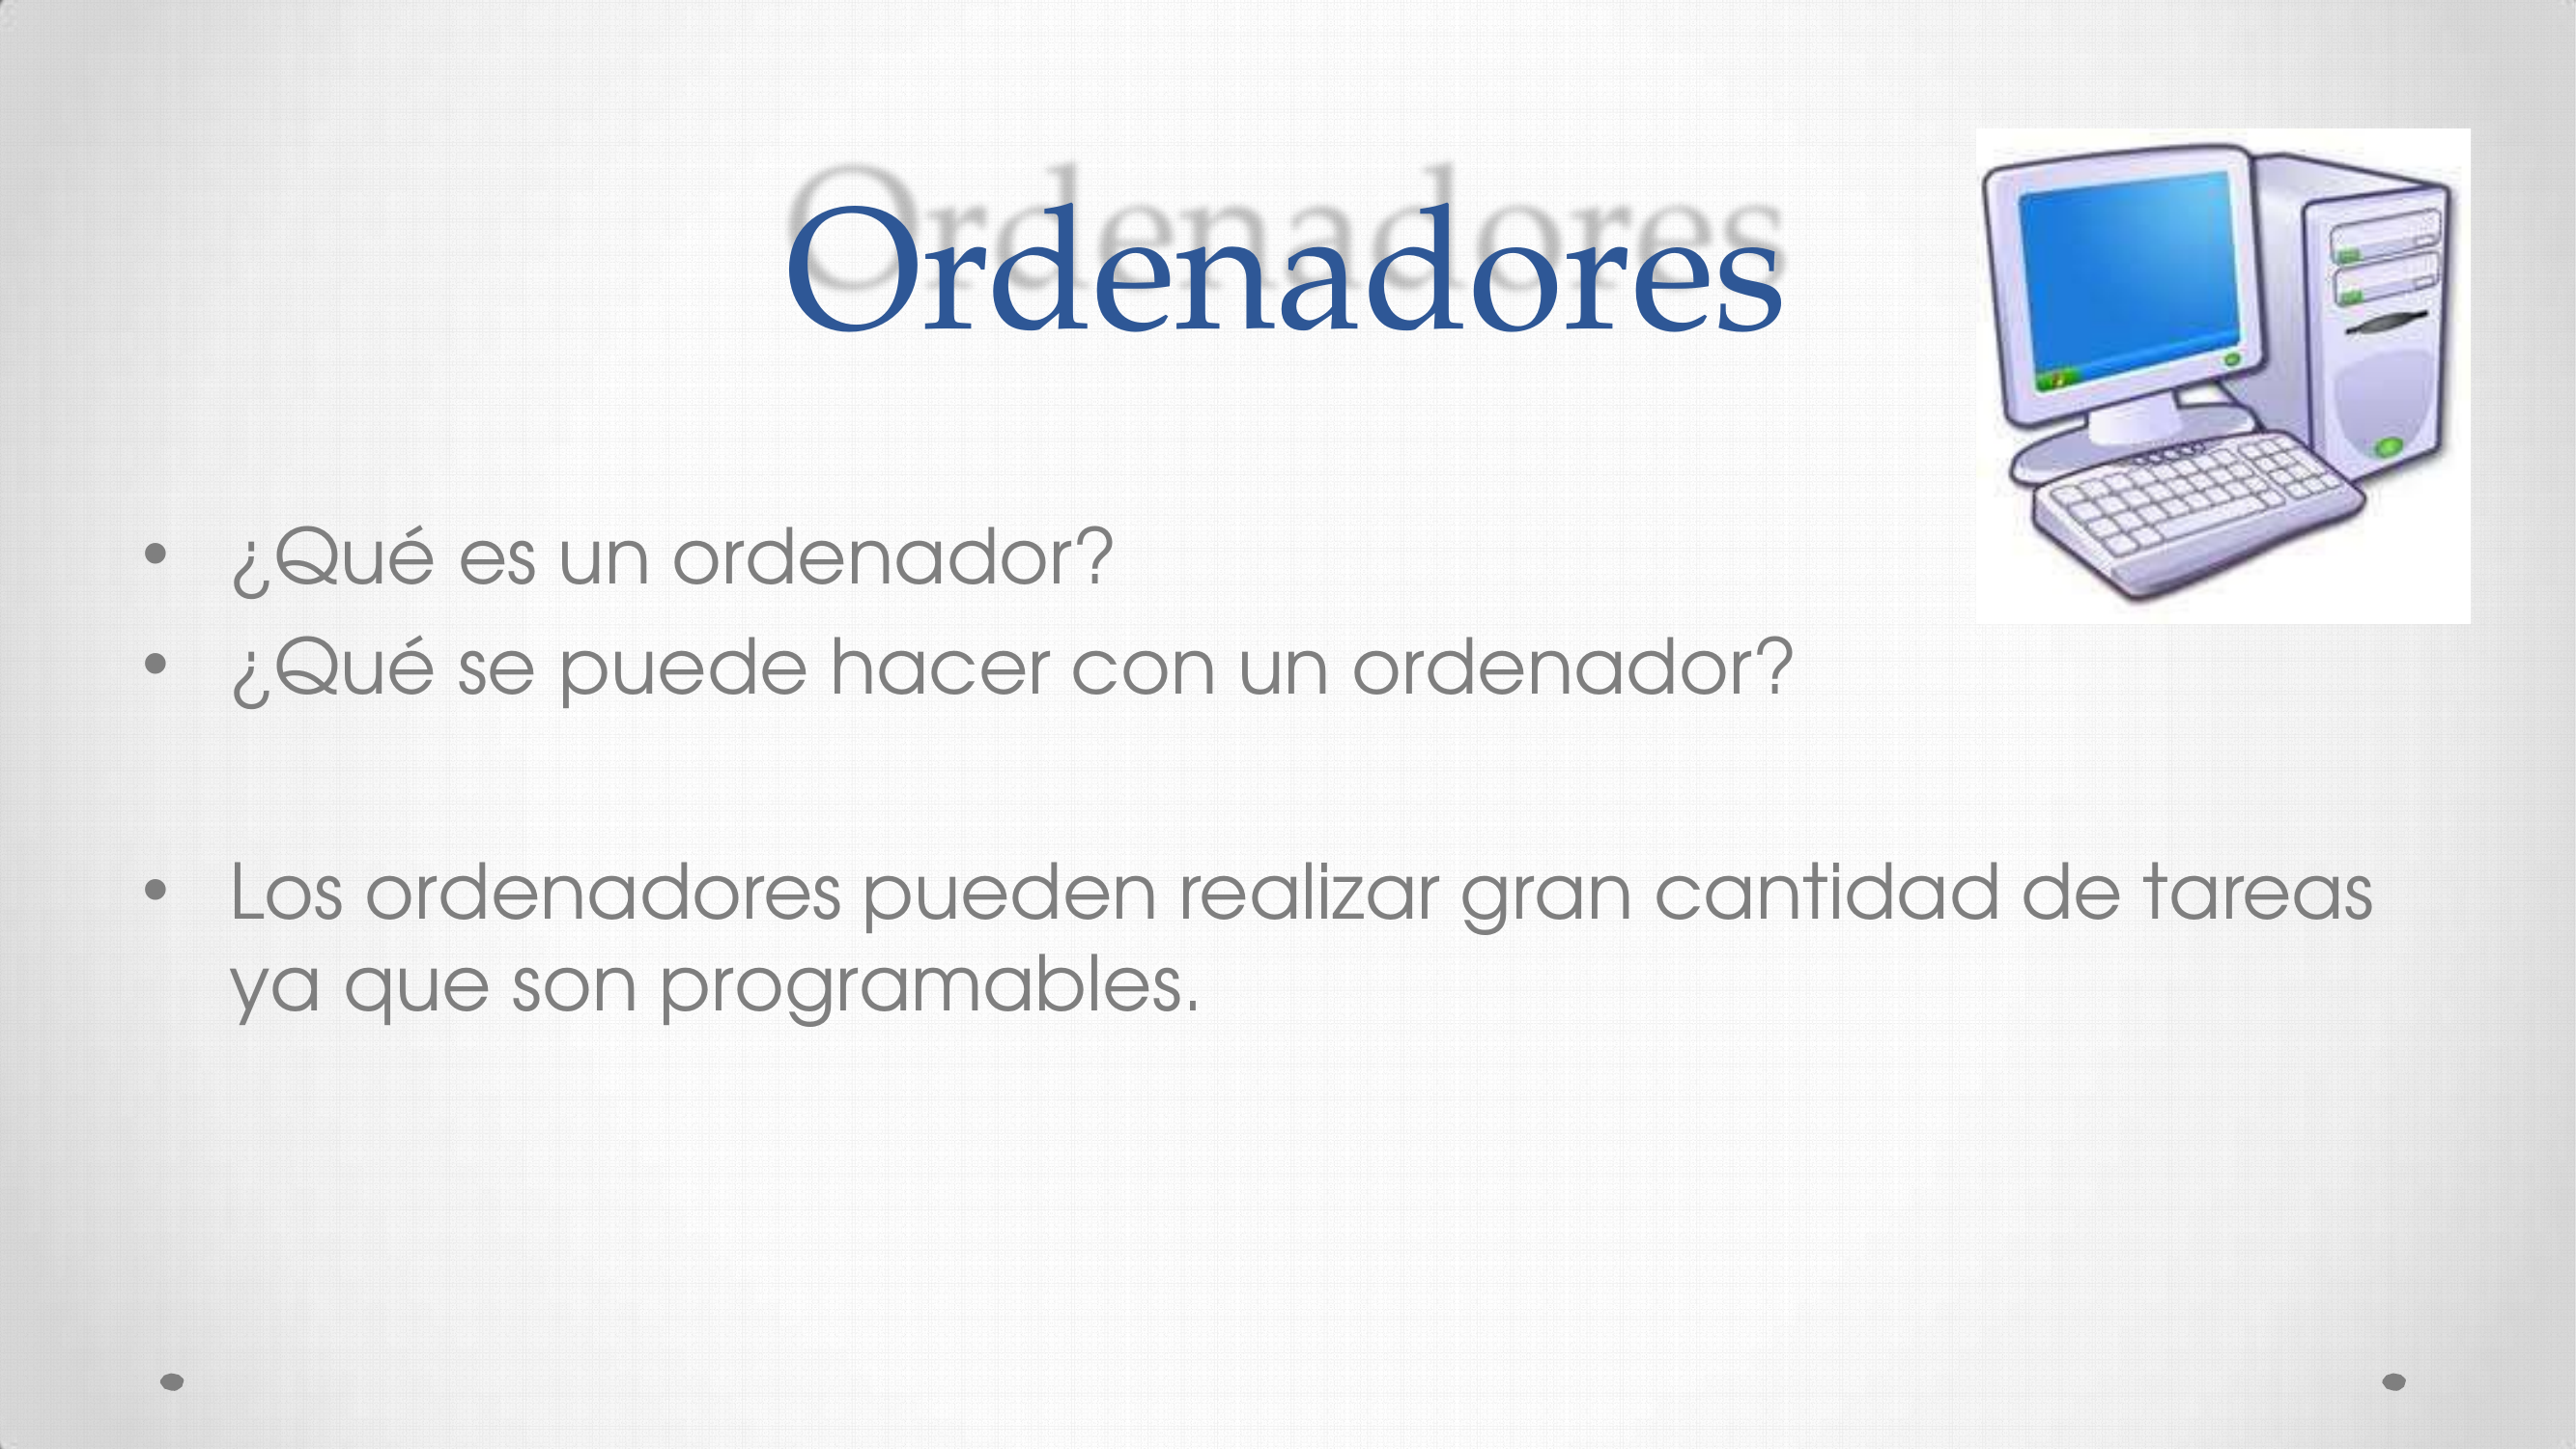

# Ordenadores
¿Qué es un ordenador?
¿Qué se puede hacer con un ordenador?

Los ordenadores pueden realizar gran cantidad de tareas ya que son programables.